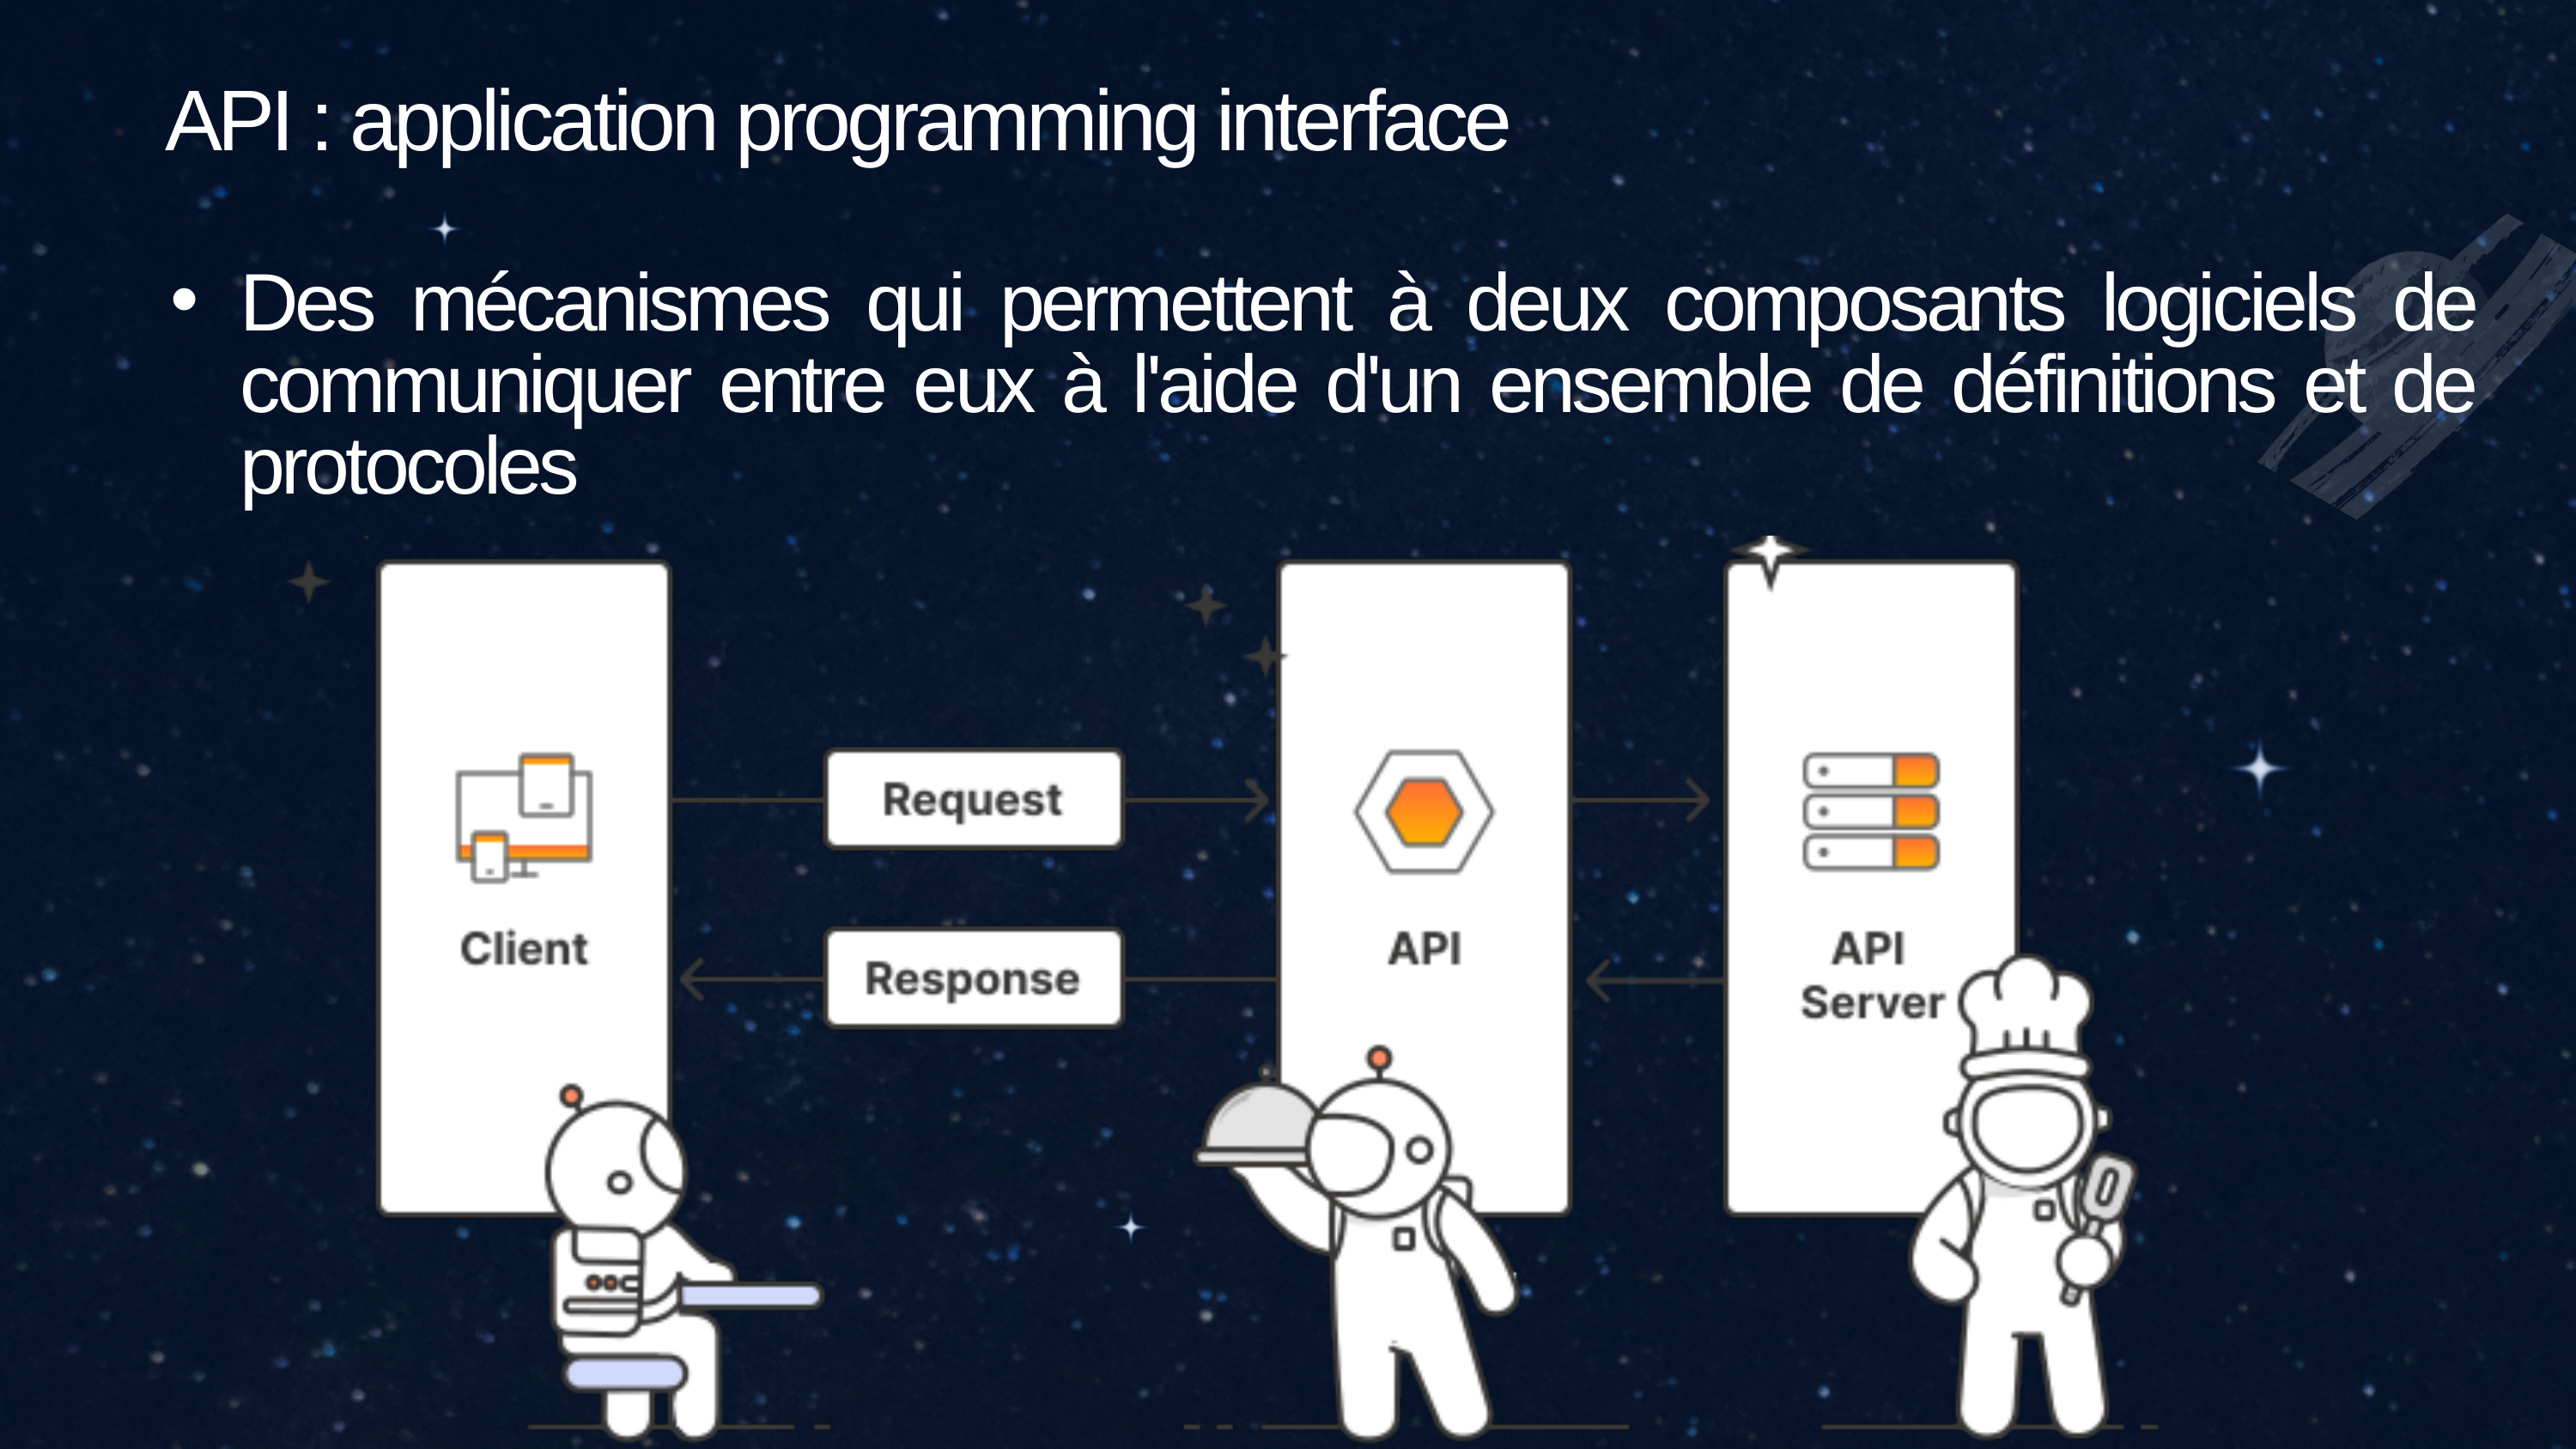

API : application programming interface

Des mécanismes qui permettent à deux composants logiciels de communiquer entre eux à l'aide d'un ensemble de définitions et de protocoles